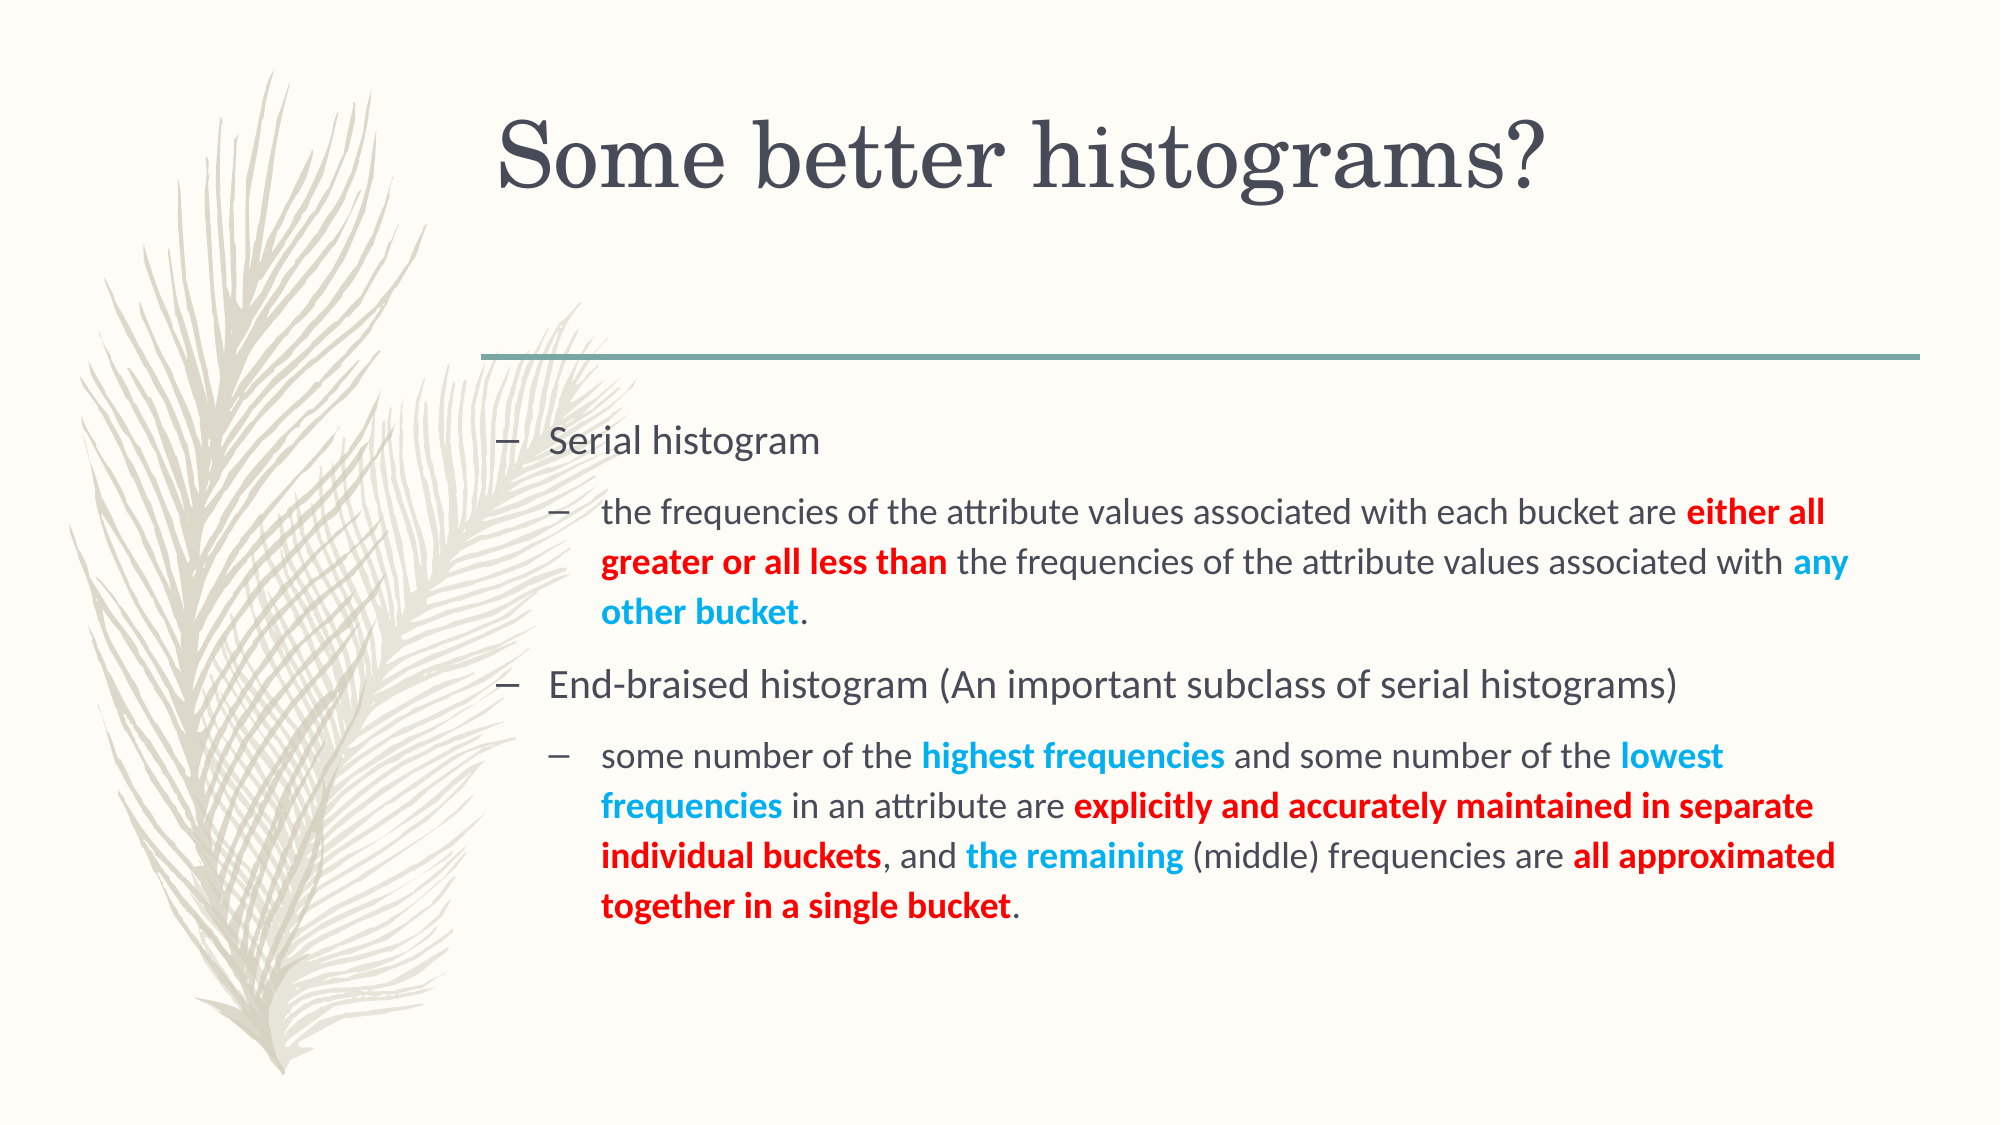

# Some better histograms?
Serial histogram
the frequencies of the attribute values associated with each bucket are either all greater or all less than the frequencies of the attribute values associated with any other bucket.
End-braised histogram (An important subclass of serial histograms)
some number of the highest frequencies and some number of the lowest frequencies in an attribute are explicitly and accurately maintained in separate individual buckets, and the remaining (middle) frequencies are all approximated together in a single bucket.